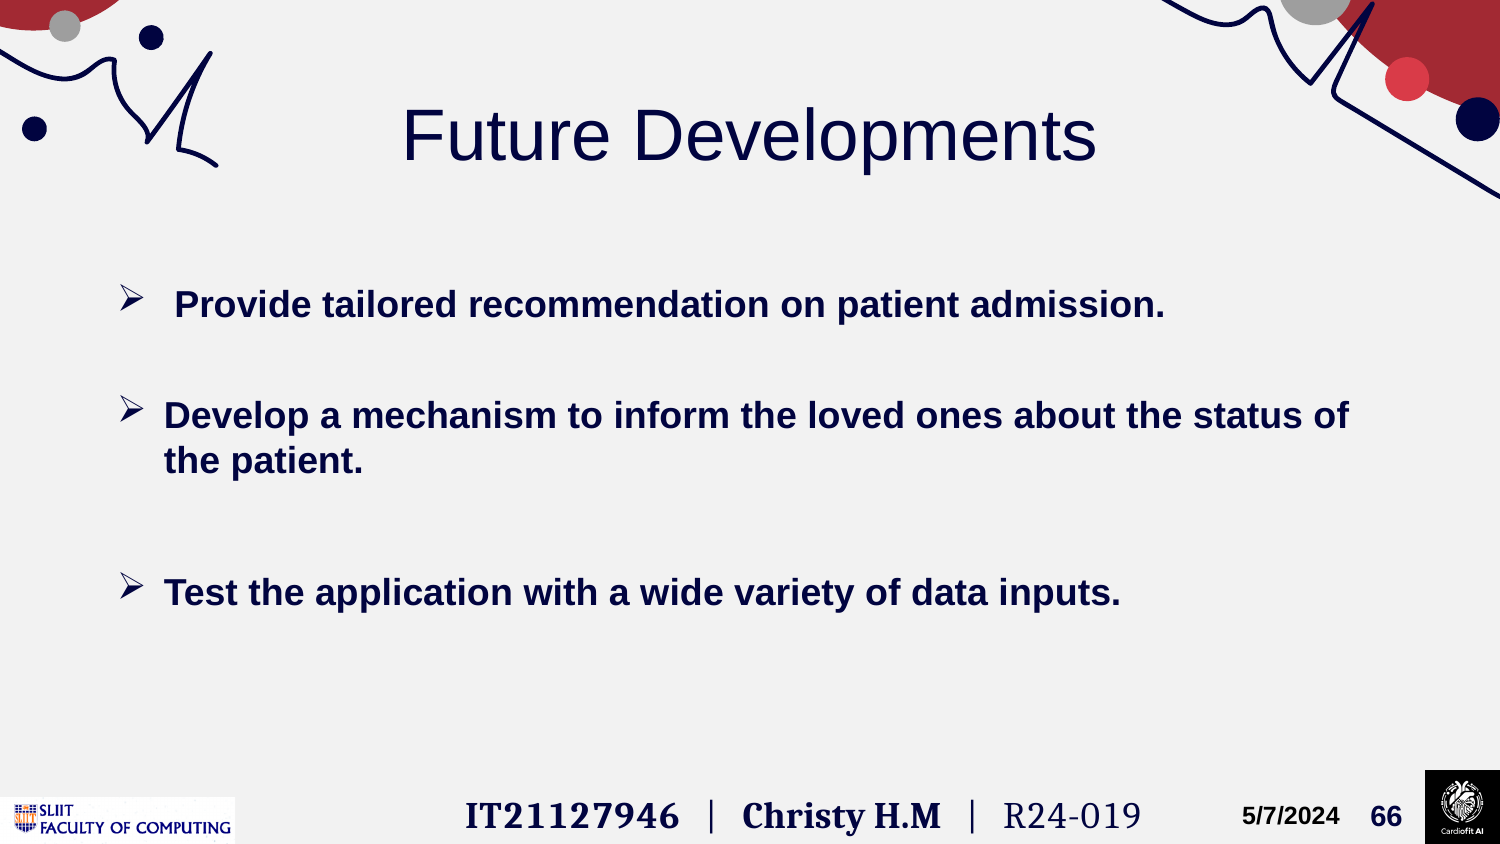

# Future Developments
 Provide tailored recommendation on patient admission.

Develop a mechanism to inform the loved ones about the status of the patient.

Test the application with a wide variety of data inputs.

IT21127946   |   Christy H.M   |   R24-019